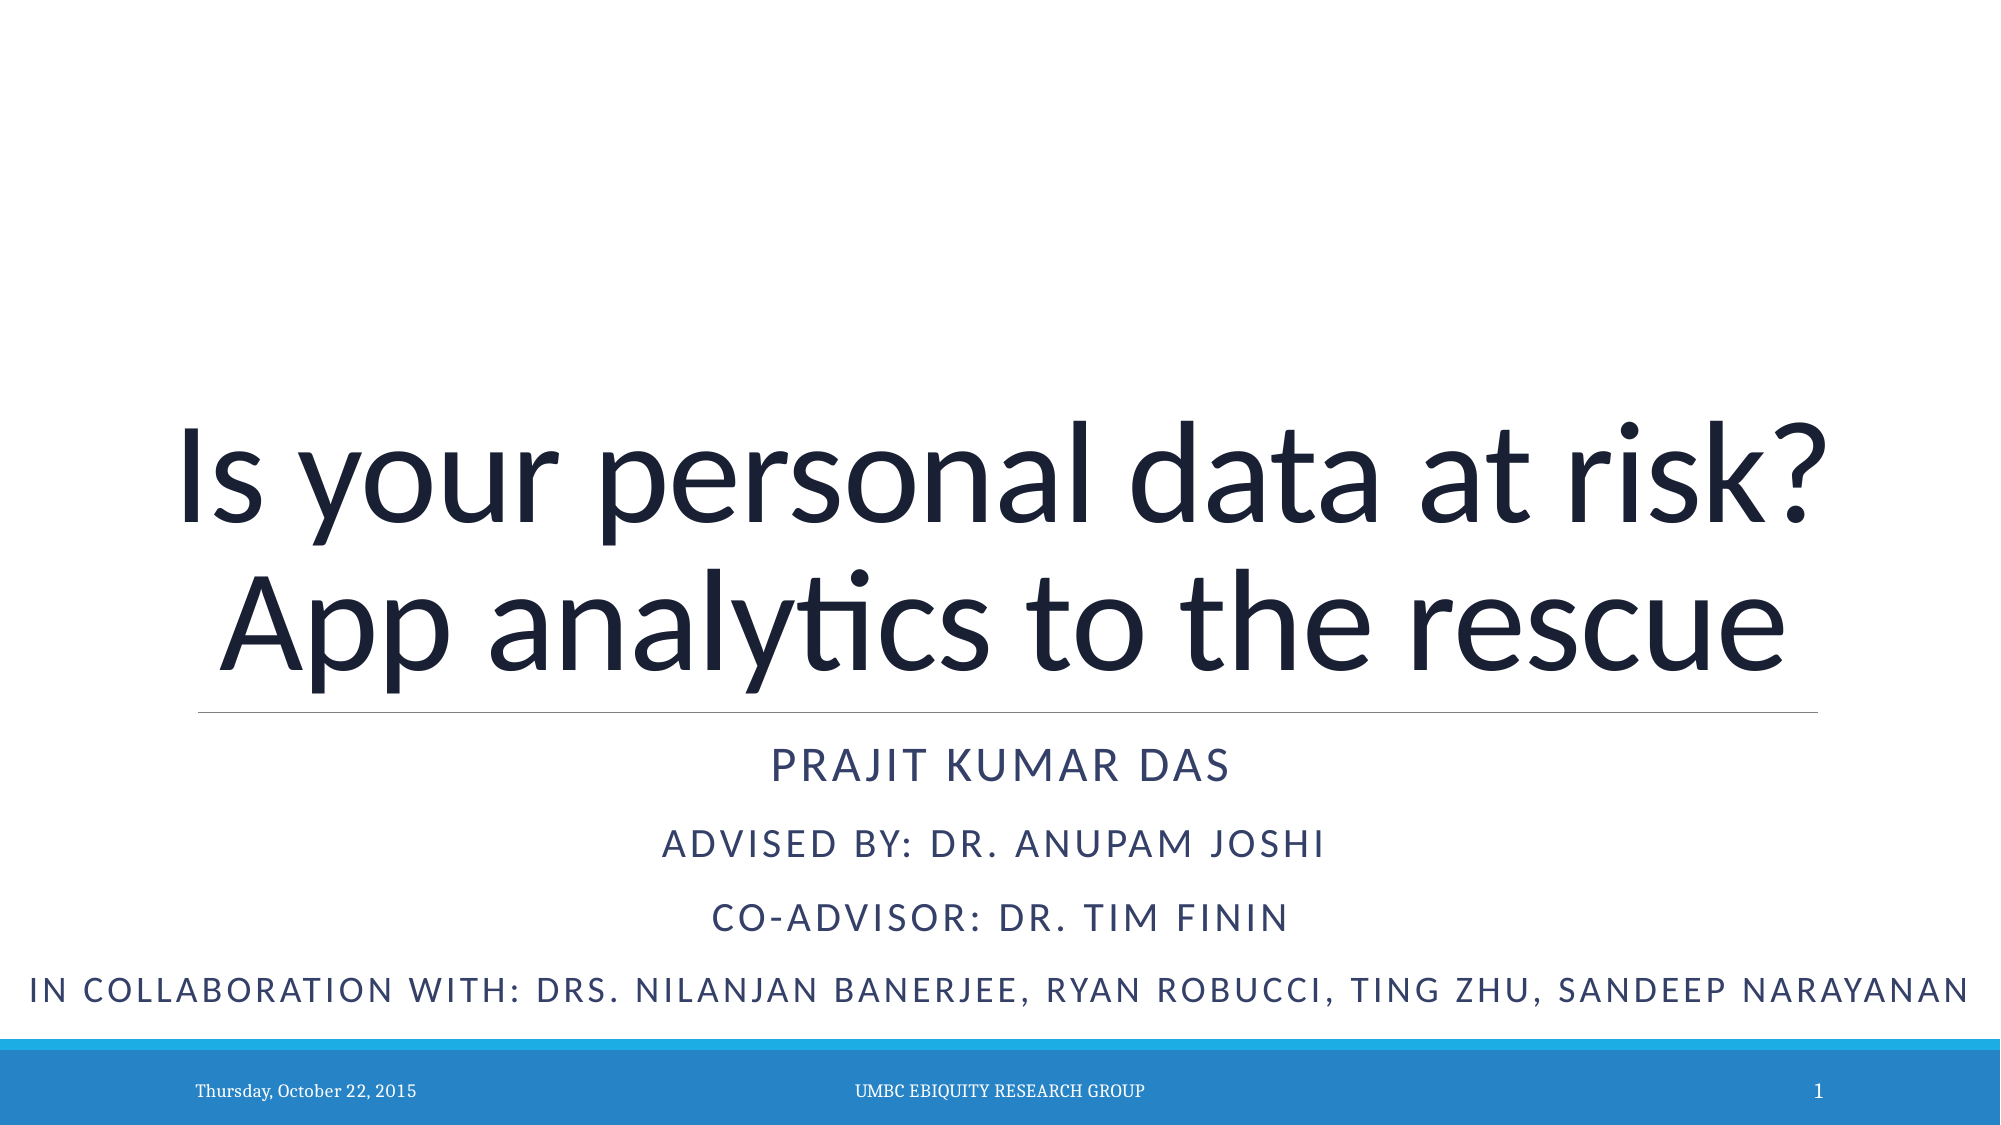

# Is your personal data at risk? App analytics to the rescue
Prajit Kumar DaS
Advised by: Dr. Anupam Joshi
Co-advisor: Dr. Tim finin
In collaboration with: Drs. Nilanjan Banerjee, Ryan Robucci, TING ZHU, SANDEEP NARAYANAN
Thursday, October 22, 2015
UMBC Ebiquity Research Group
1